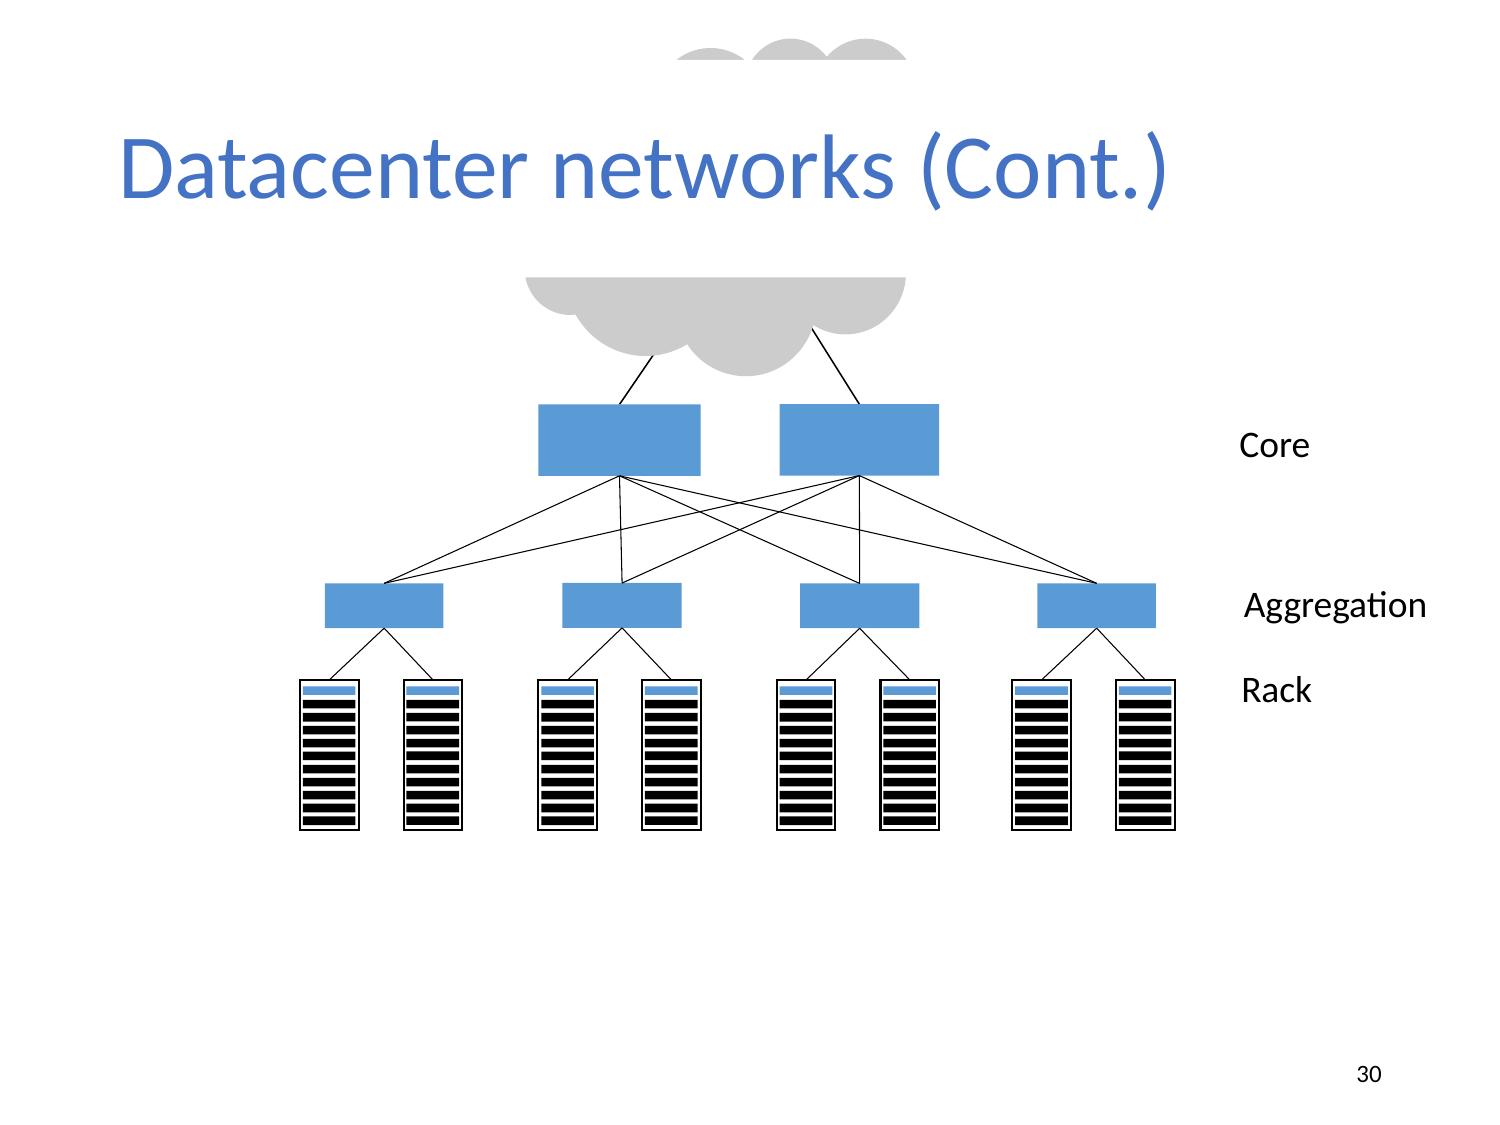

# Datacenter networks (Cont.)

Core
Aggregation

Rack

30